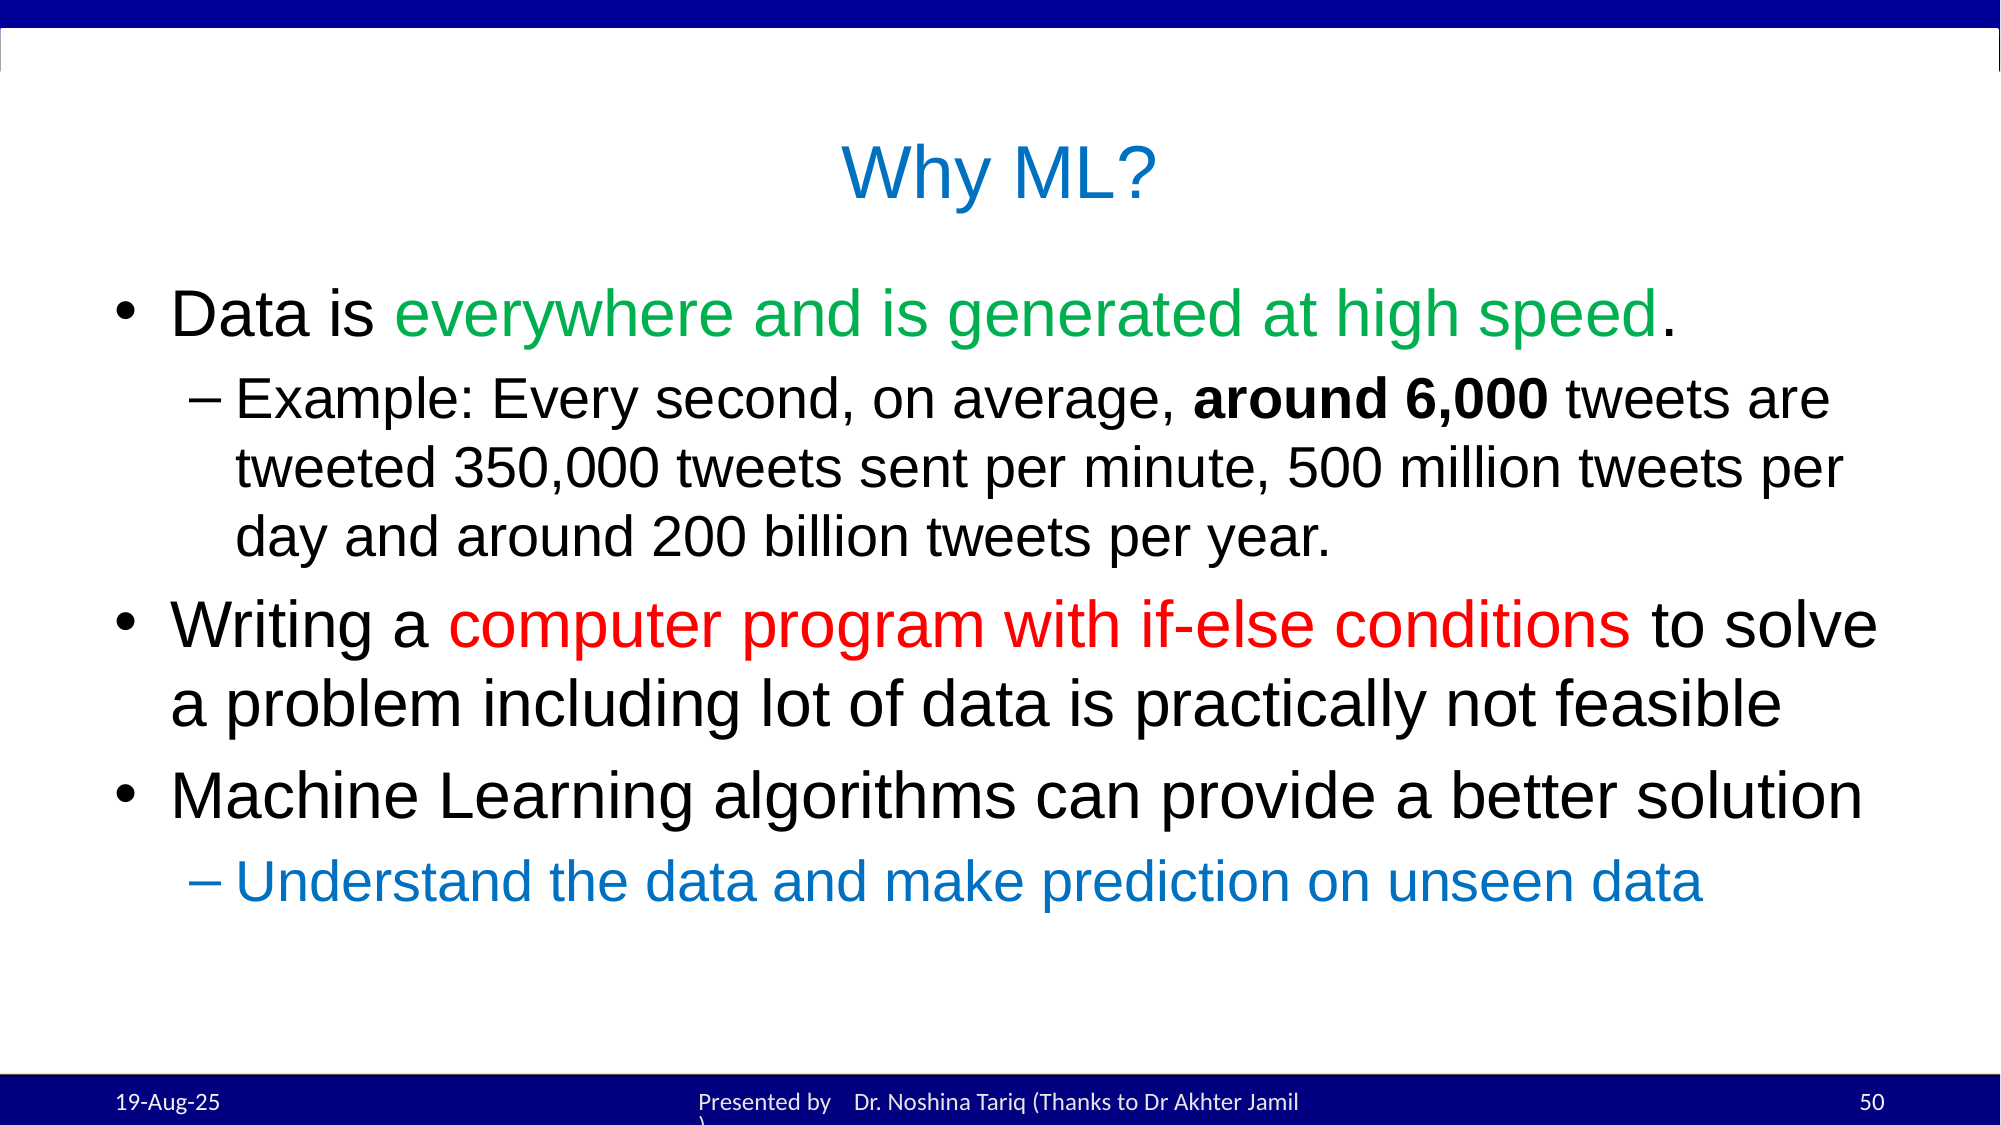

# Why ML?
Data is everywhere and is generated at high speed.
Example: Every second, on average, around 6,000 tweets are tweeted 350,000 tweets sent per minute, 500 million tweets per day and around 200 billion tweets per year.
Writing a computer program with if-else conditions to solve a problem including lot of data is practically not feasible
Machine Learning algorithms can provide a better solution
Understand the data and make prediction on unseen data
19-Aug-25
Presented by    Dr. Noshina Tariq (Thanks to Dr Akhter Jamil)
50